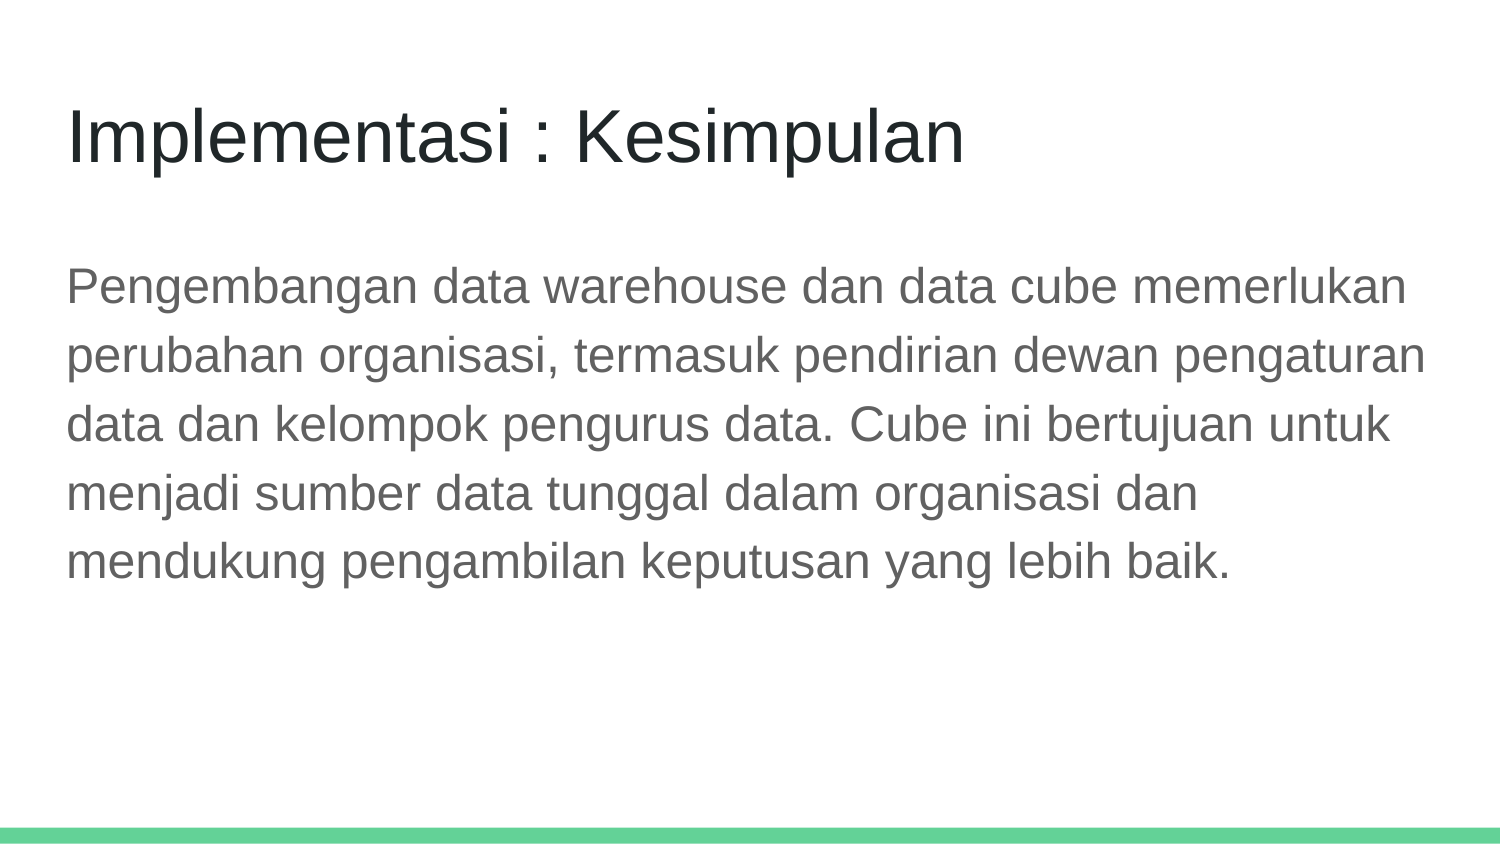

# Implementasi : Kesimpulan

Pengembangan data warehouse dan data cube memerlukan perubahan organisasi, termasuk pendirian dewan pengaturan data dan kelompok pengurus data. Cube ini bertujuan untuk menjadi sumber data tunggal dalam organisasi dan mendukung pengambilan keputusan yang lebih baik.